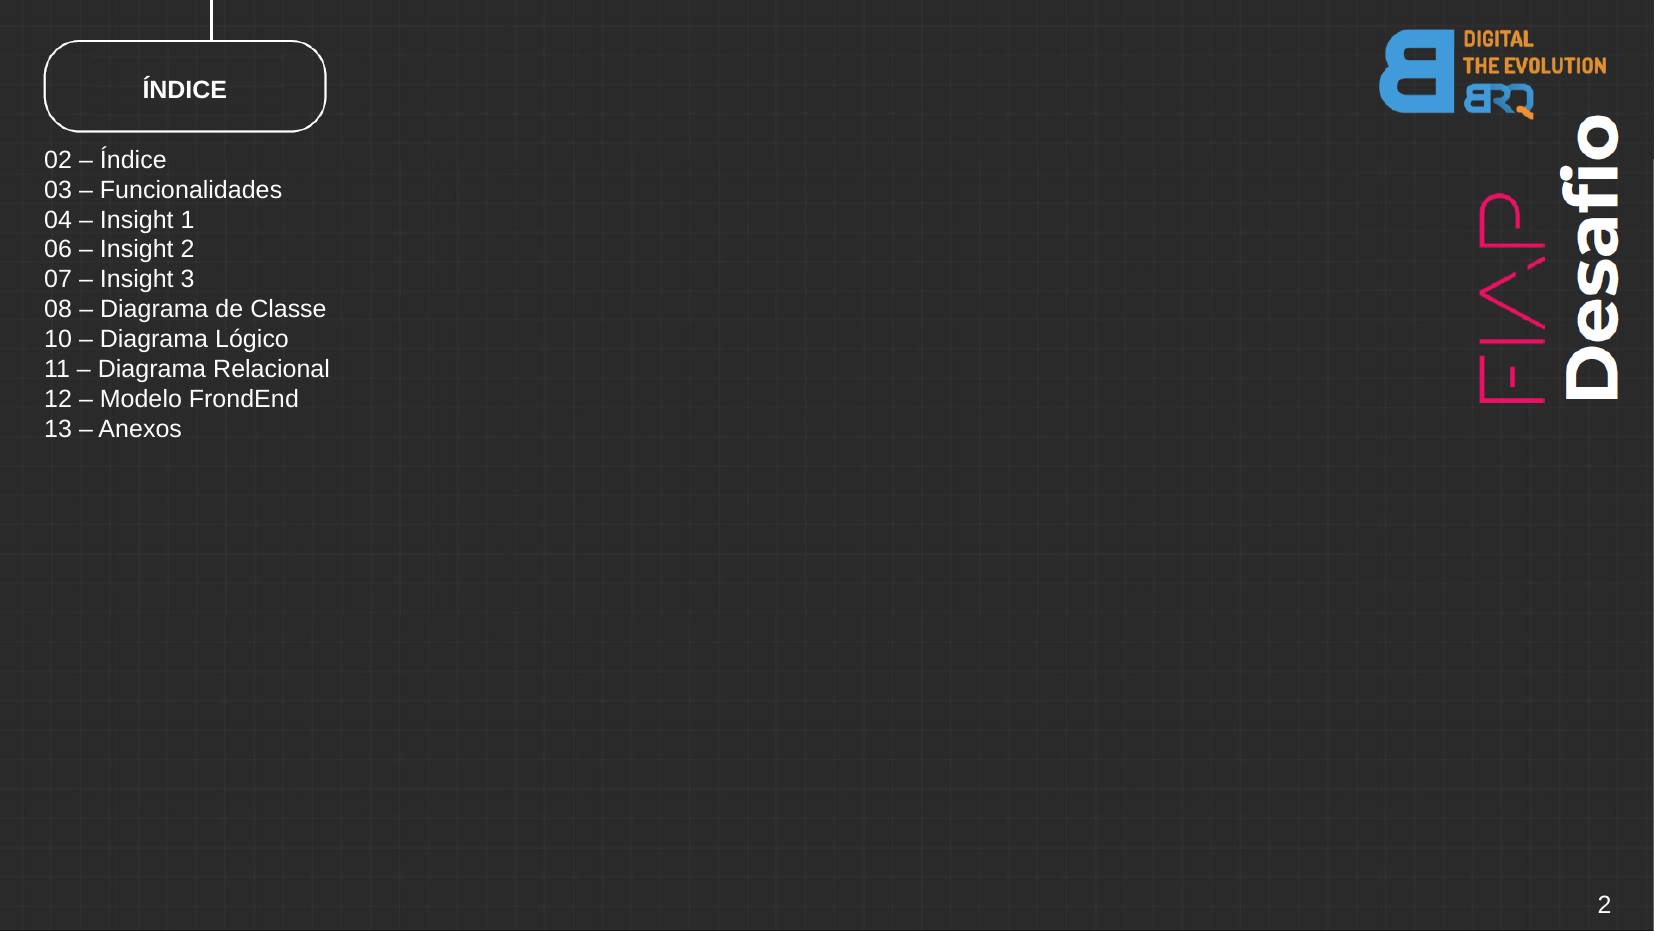

ÍNDICE
02 – Índice
03 – Funcionalidades
04 – Insight 1
06 – Insight 2
07 – Insight 3
08 – Diagrama de Classe
10 – Diagrama Lógico
11 – Diagrama Relacional
12 – Modelo FrondEnd
13 – Anexos